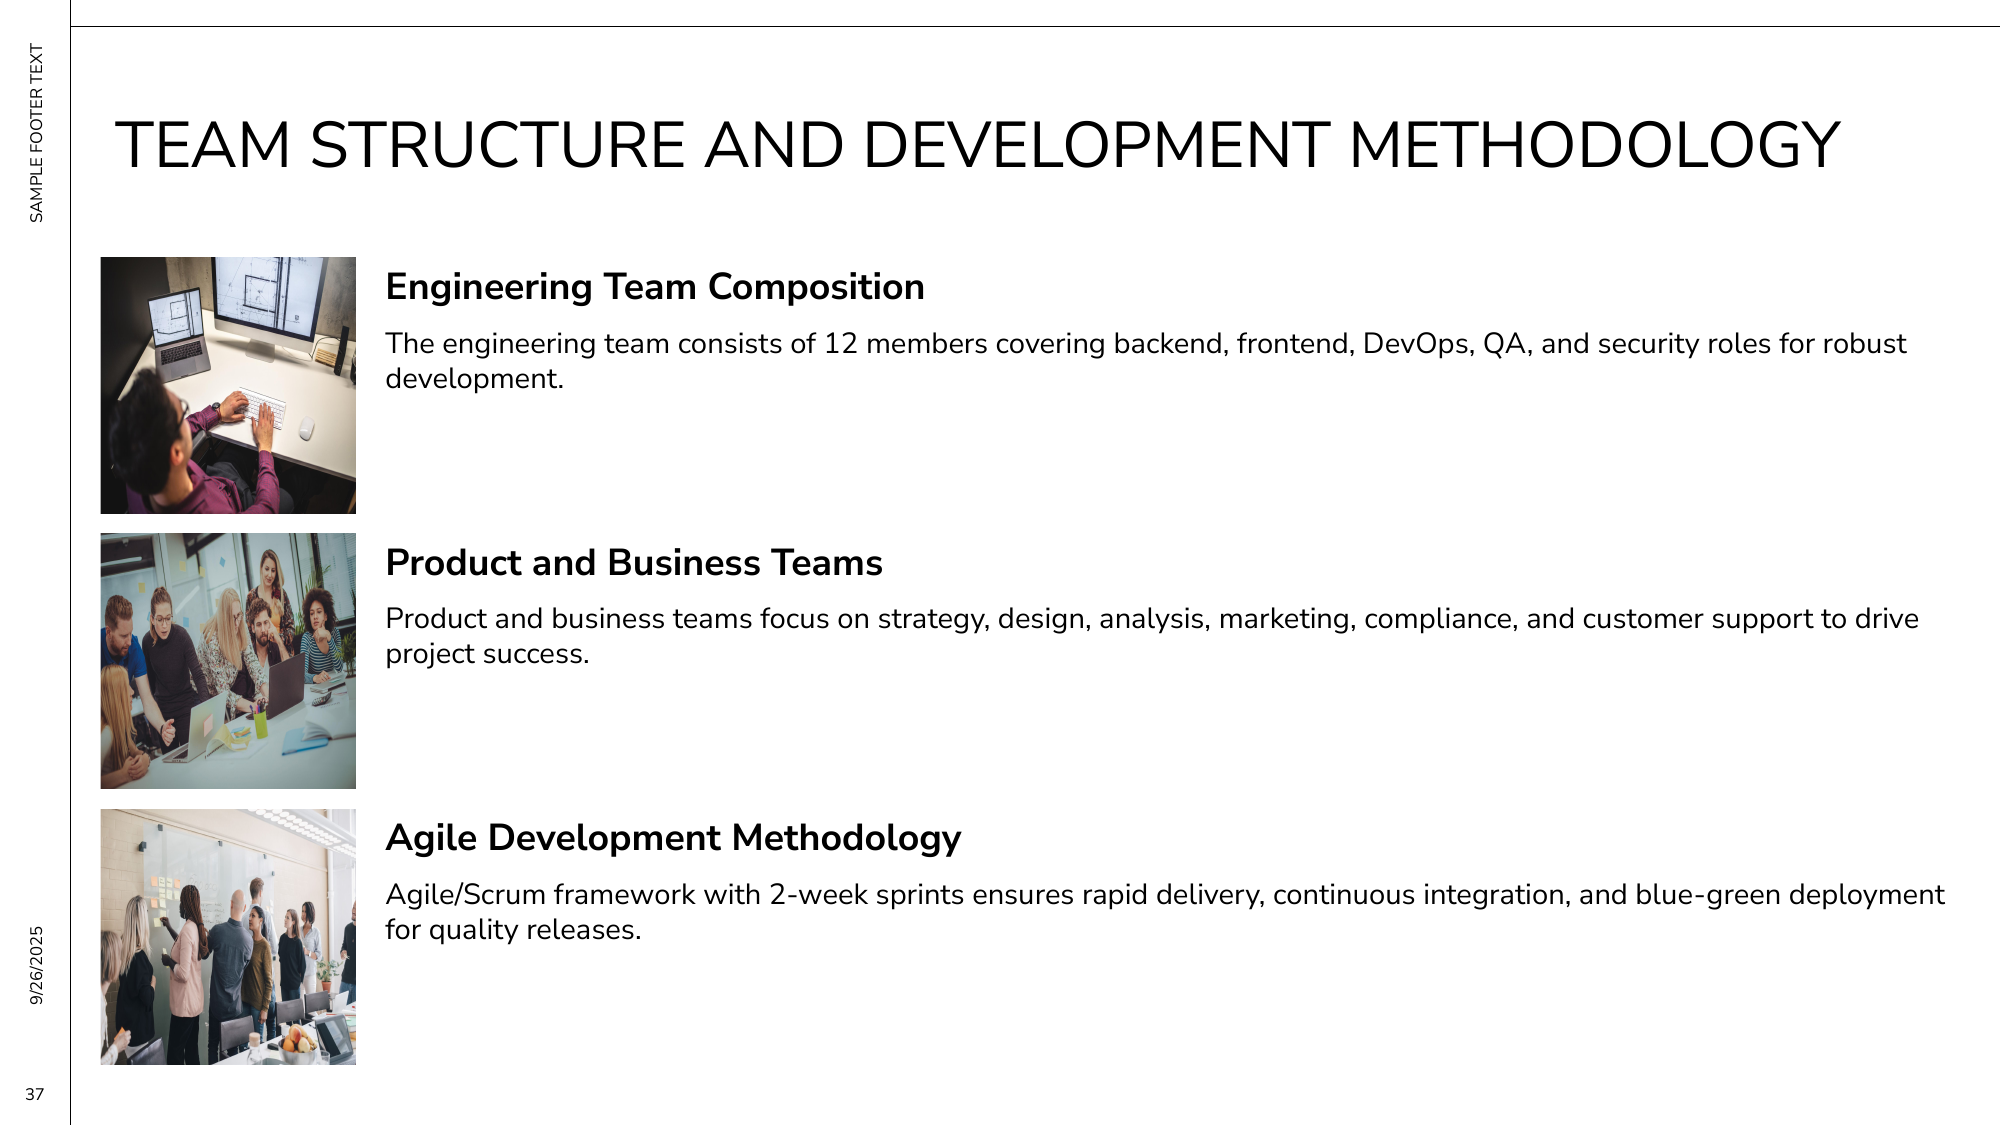

# Team Structure and Development Methodology
Engineering Team Composition
The engineering team consists of 12 members covering backend, frontend, DevOps, QA, and security roles for robust development.
Product and Business Teams
Product and business teams focus on strategy, design, analysis, marketing, compliance, and customer support to drive project success.
Agile Development Methodology
Agile/Scrum framework with 2-week sprints ensures rapid delivery, continuous integration, and blue-green deployment for quality releases.
SAMPLE FOOTER TEXT
9/26/2025
37